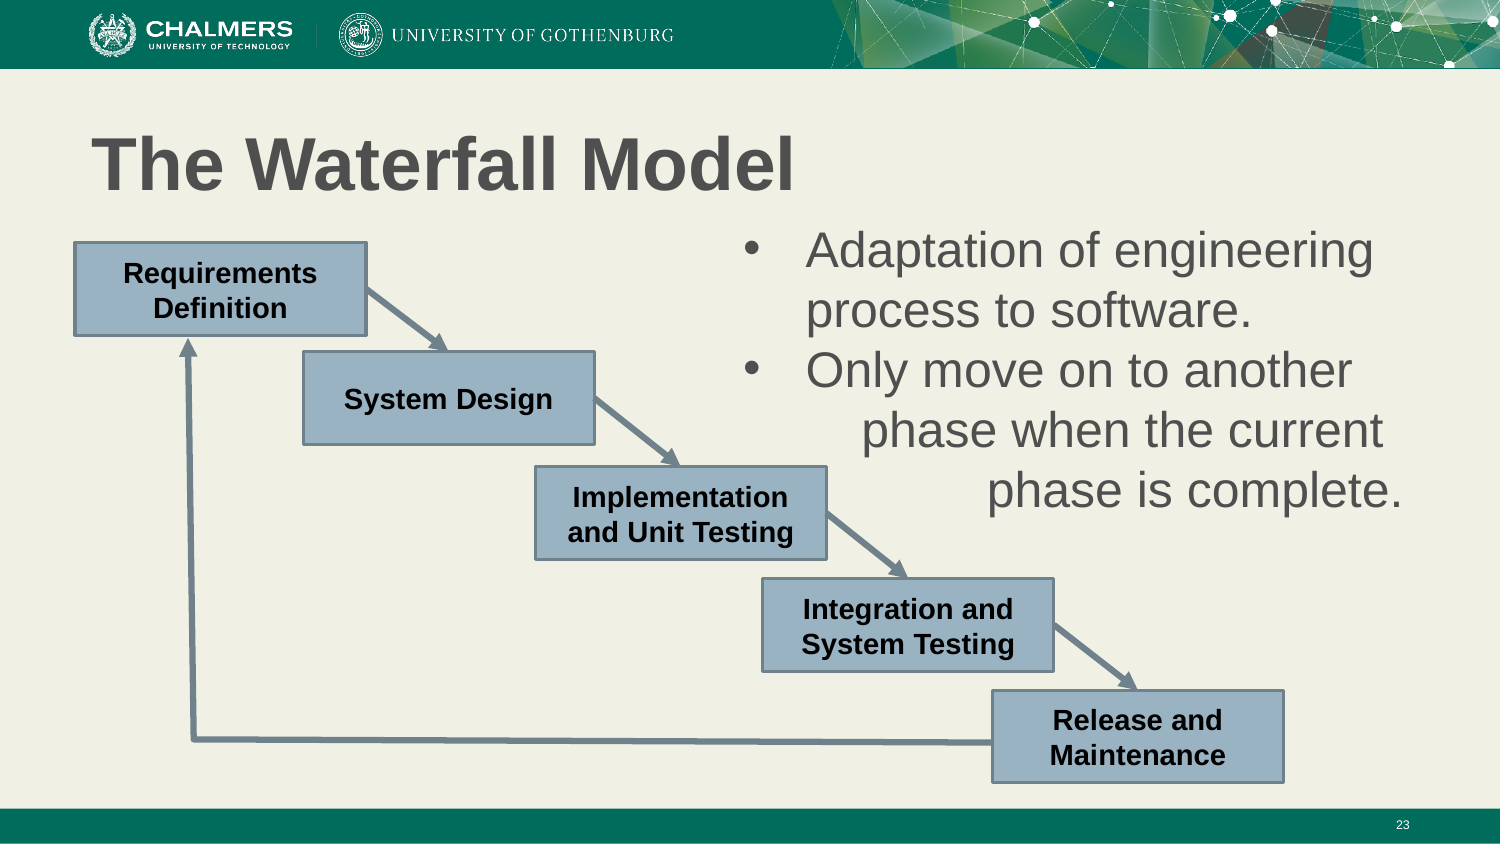

# The Waterfall Model
Adaptation of engineering process to software.
Only move on to another
    phase when the current
             phase is complete.

Requirements Definition

System Design
Implementation and Unit Testing
Integration and System Testing
Release and Maintenance
23